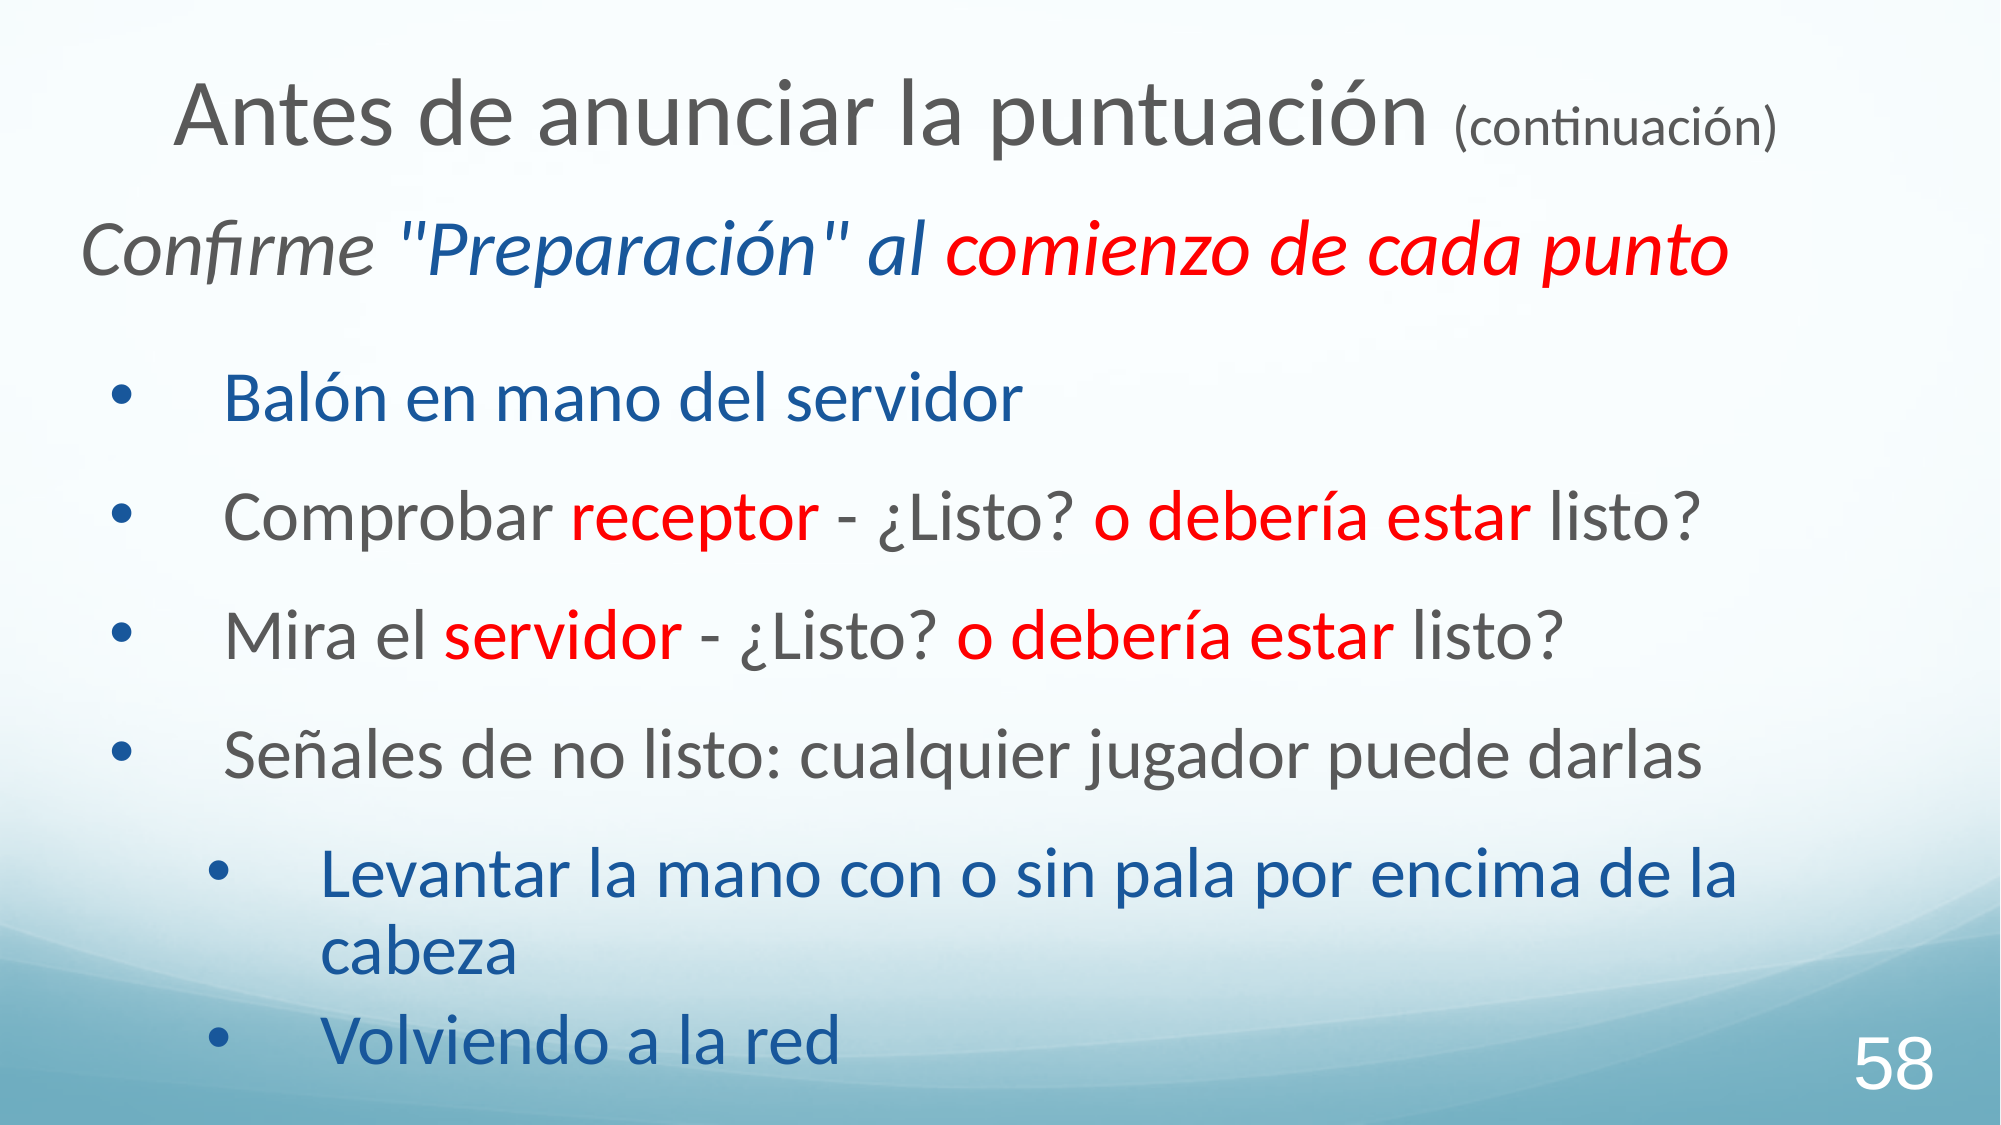

Antes de anunciar la puntuación (continuación)
Confirme "Preparación" al comienzo de cada punto

Balón en mano del servidor

Comprobar receptor - ¿Listo? o debería estar listo?

Mira el servidor - ¿Listo? o debería estar listo?

Señales de no listo: cualquier jugador puede darlas

Levantar la mano con o sin pala por encima de la cabeza
Volviendo a la red
58